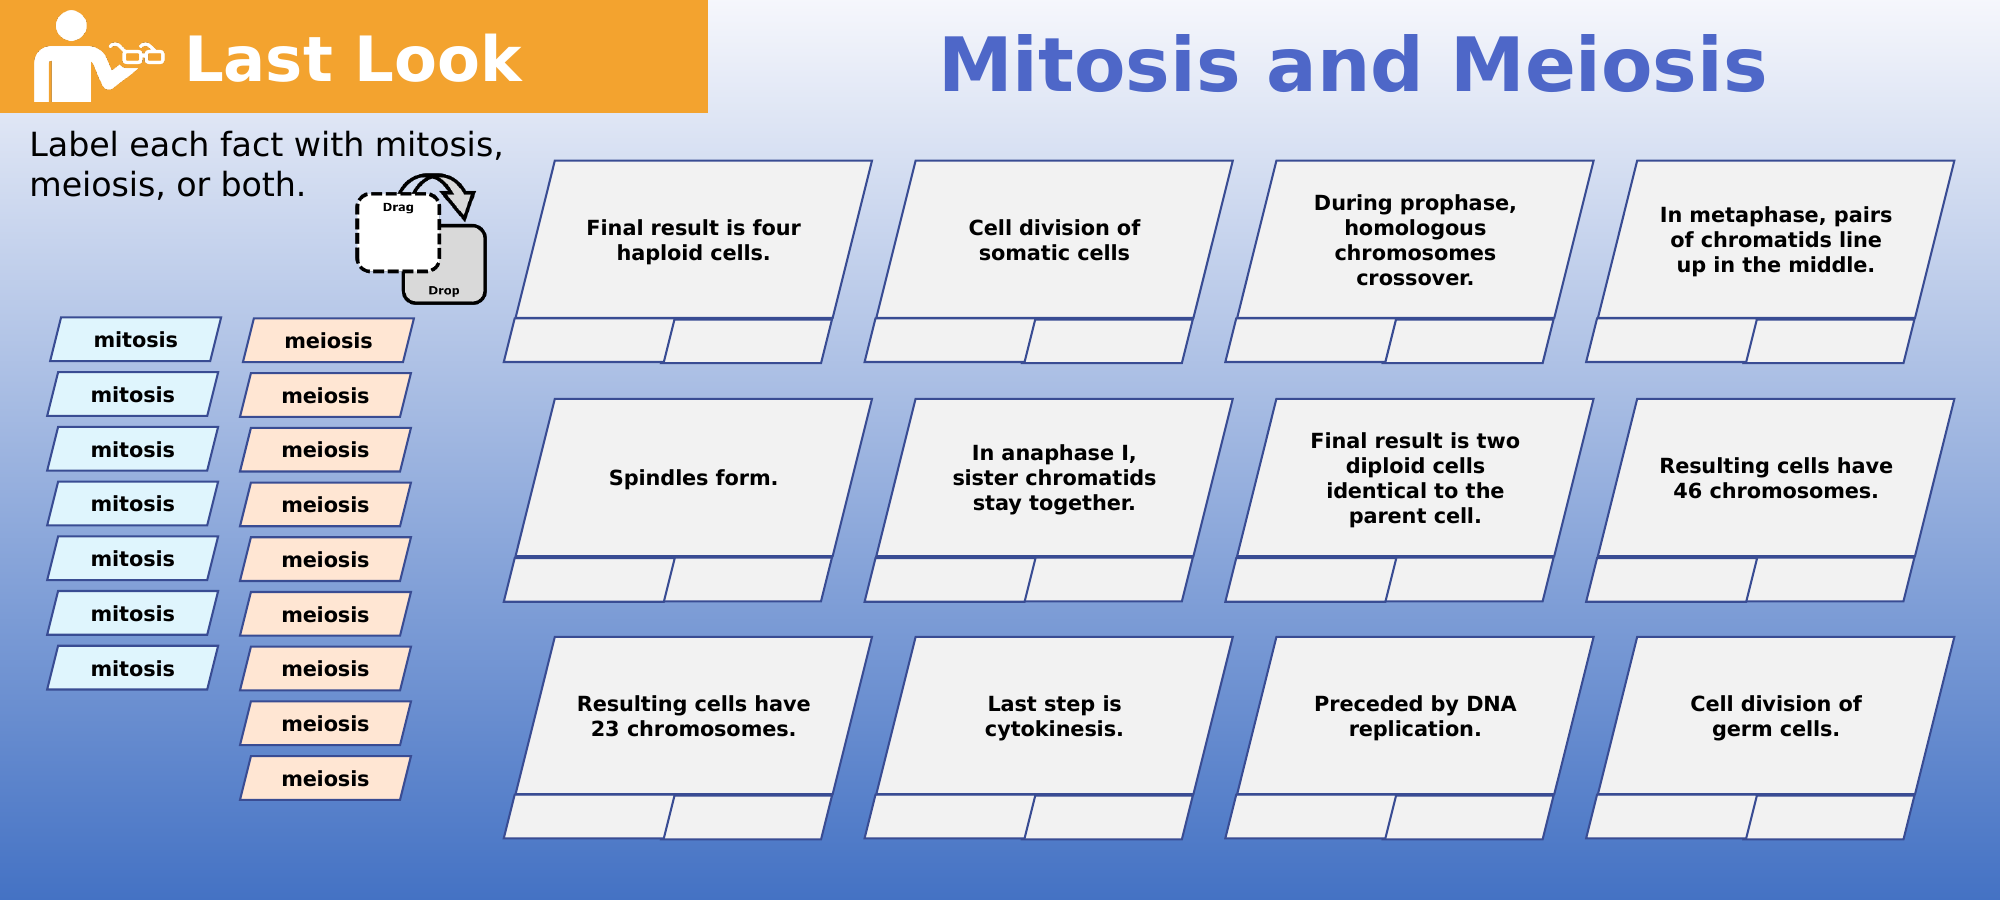

mitosis
meiosis
mitosis
meiosis
mitosis
meiosis
mitosis
meiosis
mitosis
meiosis
mitosis
meiosis
mitosis
meiosis
meiosis
meiosis